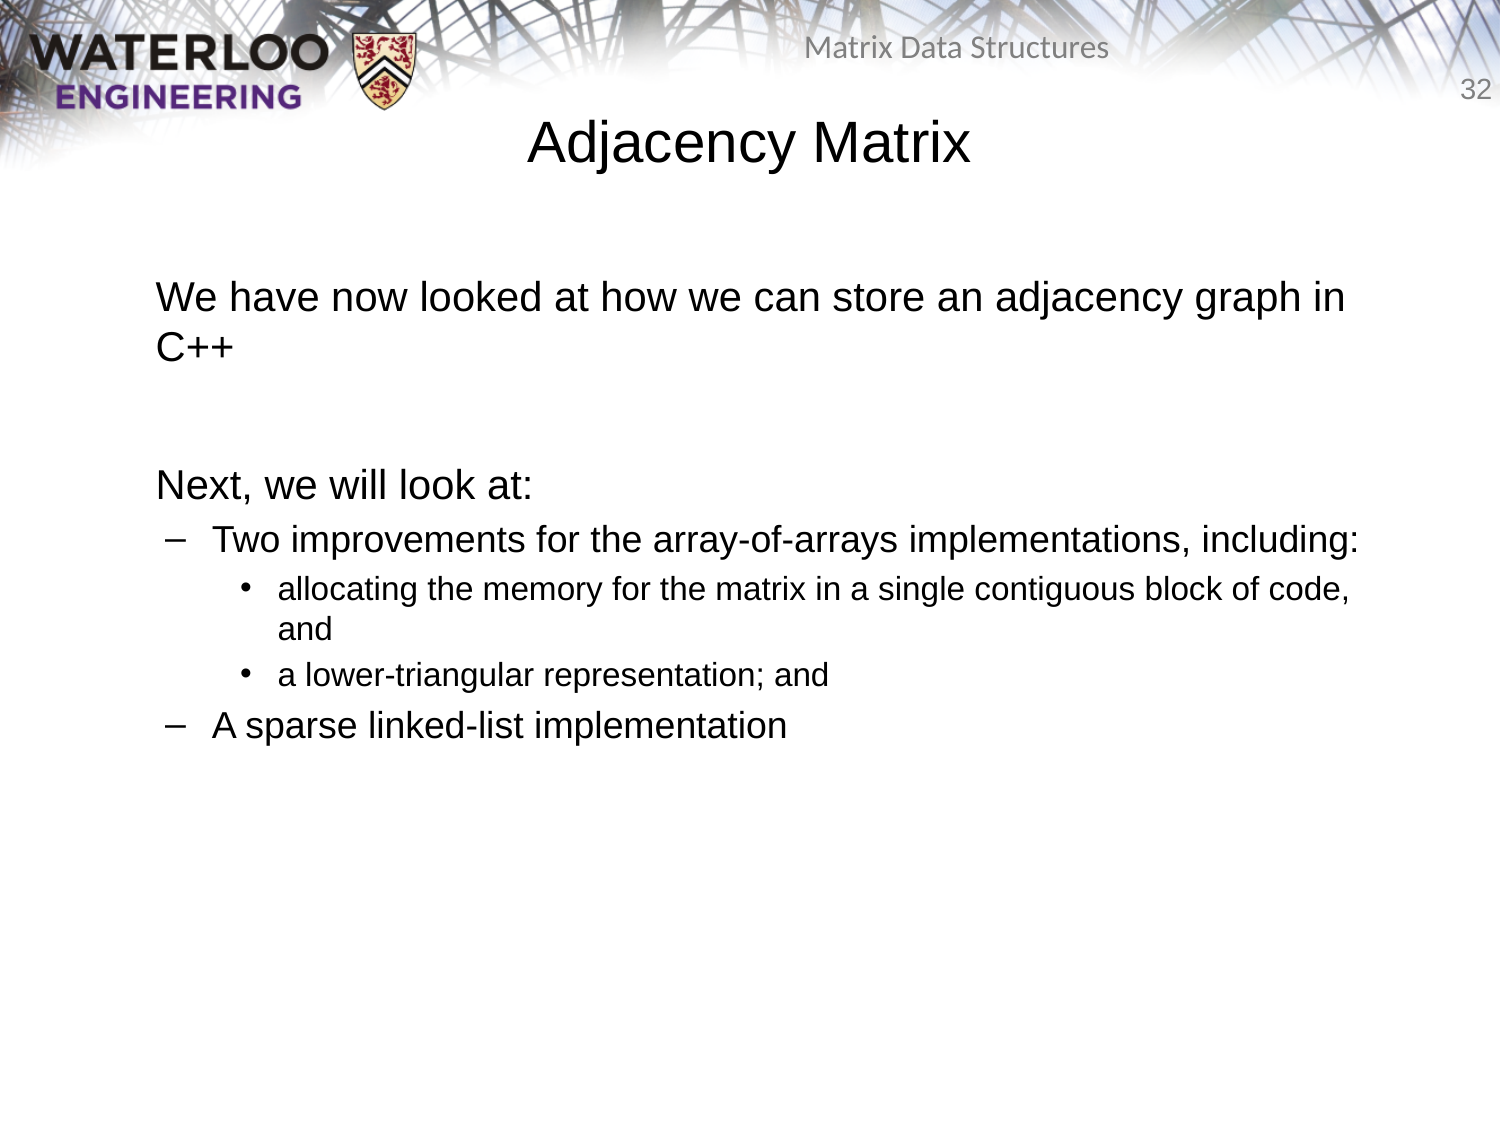

# Adjacency Matrix
We have now looked at how we can store an adjacency graph in C++

Next, we will look at:
Two improvements for the array-of-arrays implementations, including:
allocating the memory for the matrix in a single contiguous block of code, and
a lower-triangular representation; and
A sparse linked-list implementation